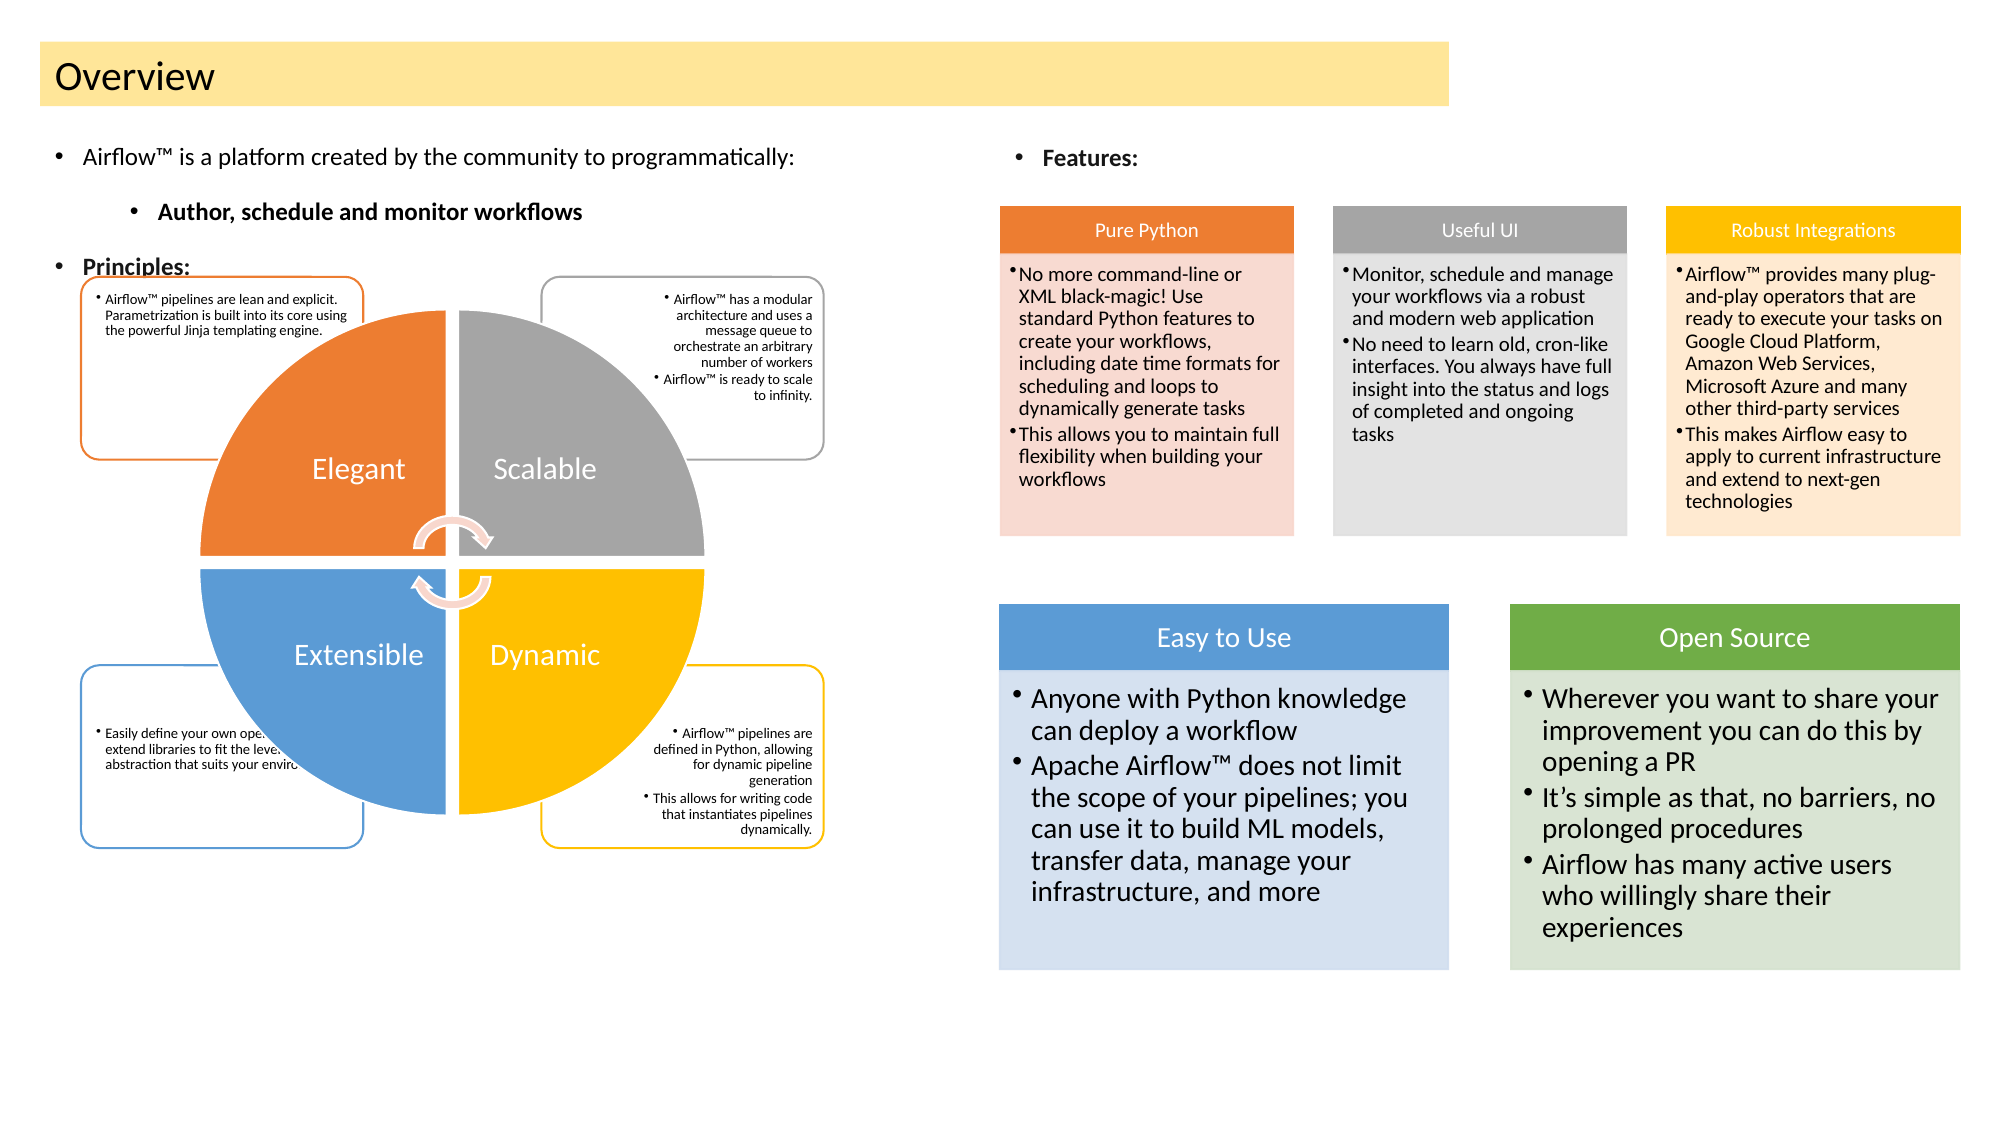

Overview
Airflow™ is a platform created by the community to programmatically:
Author, schedule and monitor workflows
Principles:
Features:
Pure Python
No more command-line or XML black-magic! Use standard Python features to create your workflows, including date time formats for scheduling and loops to dynamically generate tasks
This allows you to maintain full flexibility when building your workflows
Useful UI
Monitor, schedule and manage your workflows via a robust and modern web application
No need to learn old, cron-like interfaces. You always have full insight into the status and logs of completed and ongoing tasks
Robust Integrations
Airflow™ provides many plug-and-play operators that are ready to execute your tasks on Google Cloud Platform, Amazon Web Services, Microsoft Azure and many other third-party services
This makes Airflow easy to apply to current infrastructure and extend to next-gen technologies
Airflow™ pipelines are defined in Python, allowing for dynamic pipeline generation
This allows for writing code that instantiates pipelines dynamically.
Easily define your own operators and extend libraries to fit the level of abstraction that suits your environment.
Airflow™ has a modular architecture and uses a message queue to orchestrate an arbitrary number of workers
Airflow™ is ready to scale to infinity.
Airflow™ pipelines are lean and explicit. Parametrization is built into its core using the powerful Jinja templating engine.
Elegant
Scalable
Dynamic
Extensible
Easy to Use
Anyone with Python knowledge can deploy a workflow
Apache Airflow™ does not limit the scope of your pipelines; you can use it to build ML models, transfer data, manage your infrastructure, and more
Open Source
Wherever you want to share your improvement you can do this by opening a PR
It’s simple as that, no barriers, no prolonged procedures
Airflow has many active users who willingly share their experiences